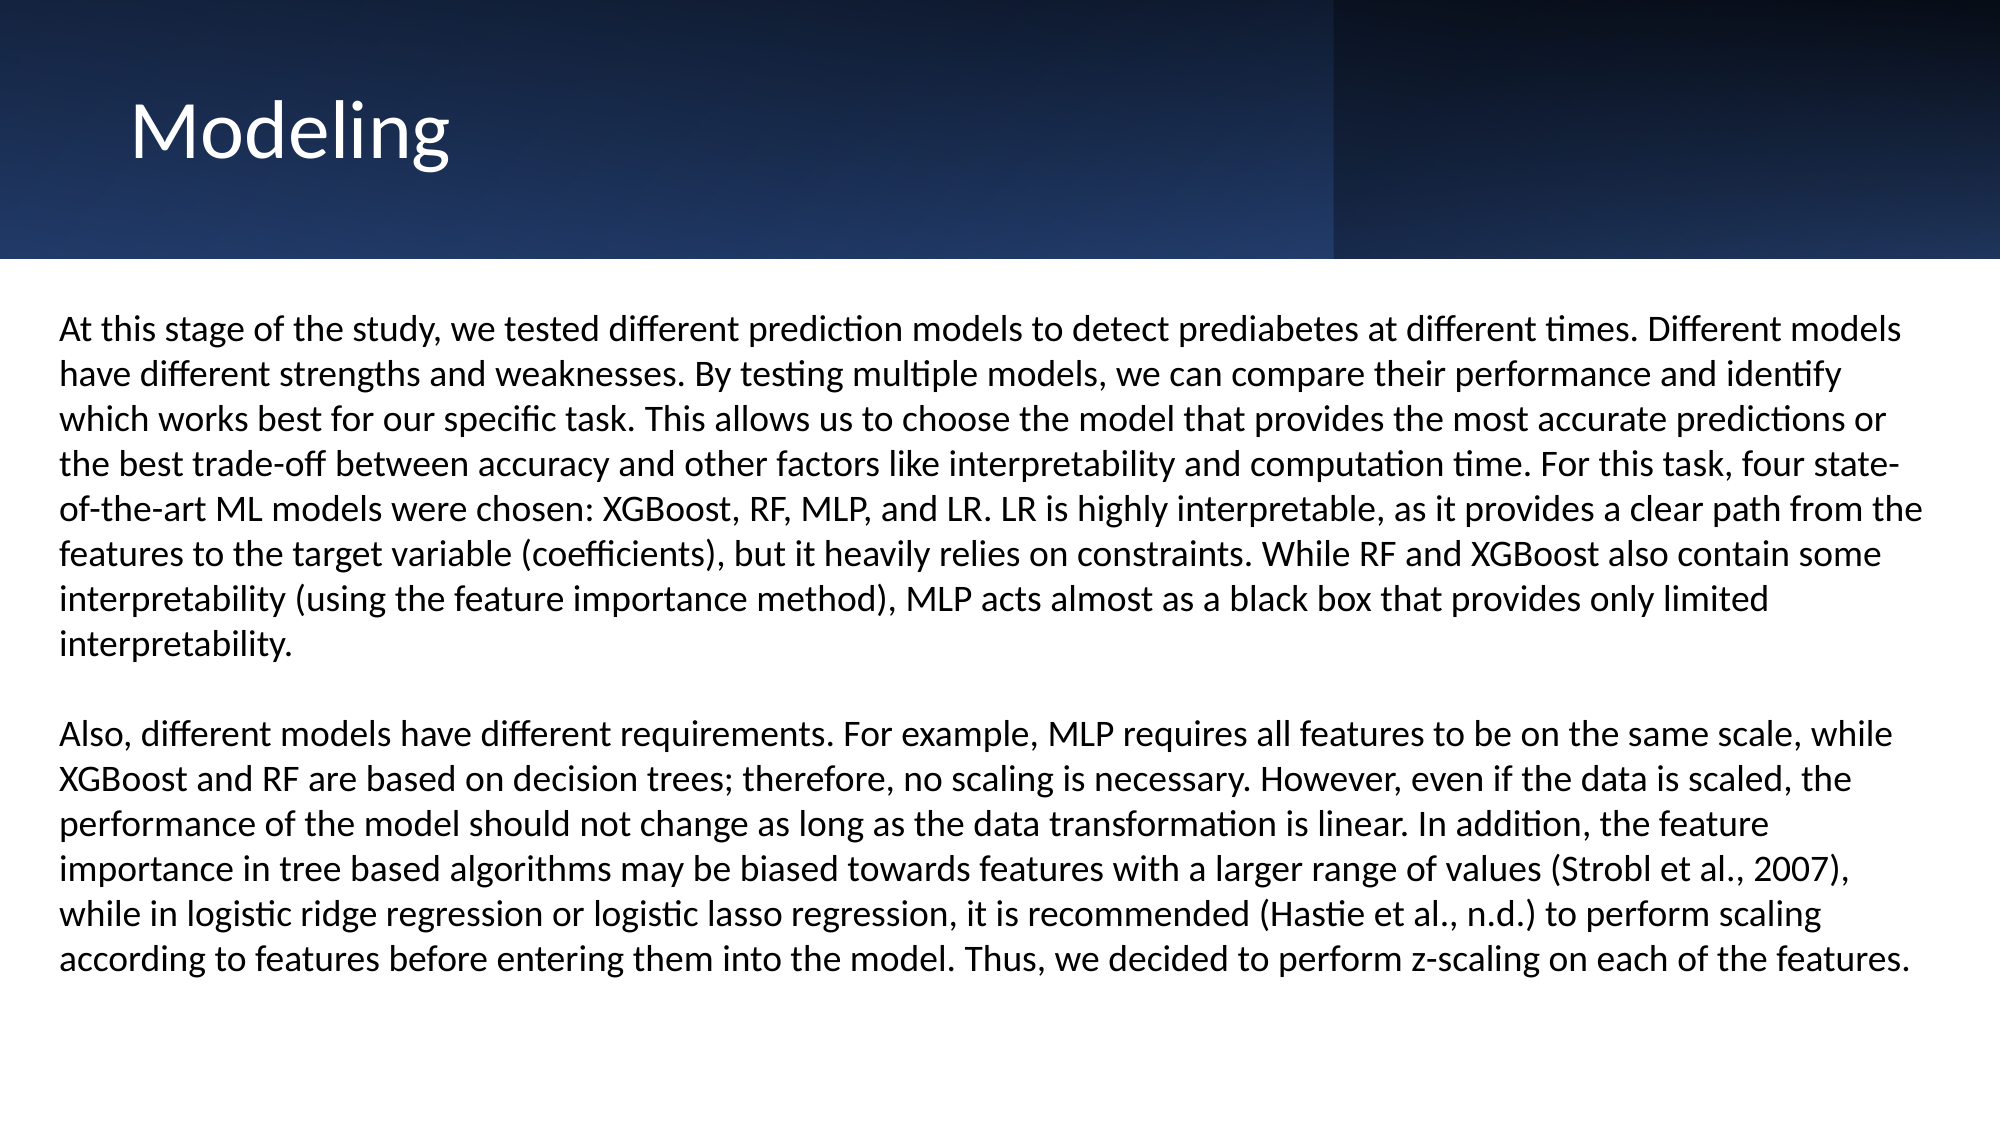

# Modeling
At this stage of the study, we tested different prediction models to detect prediabetes at different times. Different models have different strengths and weaknesses. By testing multiple models, we can compare their performance and identify which works best for our specific task. This allows us to choose the model that provides the most accurate predictions or the best trade-off between accuracy and other factors like interpretability and computation time. For this task, four state-of-the-art ML models were chosen: XGBoost, RF, MLP, and LR. LR is highly interpretable, as it provides a clear path from the features to the target variable (coefficients), but it heavily relies on constraints. While RF and XGBoost also contain some interpretability (using the feature importance method), MLP acts almost as a black box that provides only limited interpretability.

Also, different models have different requirements. For example, MLP requires all features to be on the same scale, while XGBoost and RF are based on decision trees; therefore, no scaling is necessary. However, even if the data is scaled, the performance of the model should not change as long as the data transformation is linear. In addition, the feature importance in tree based algorithms may be biased towards features with a larger range of values (Strobl et al., 2007), while in logistic ridge regression or logistic lasso regression, it is recommended (Hastie et al., n.d.) to perform scaling according to features before entering them into the model. Thus, we decided to perform z-scaling on each of the features.